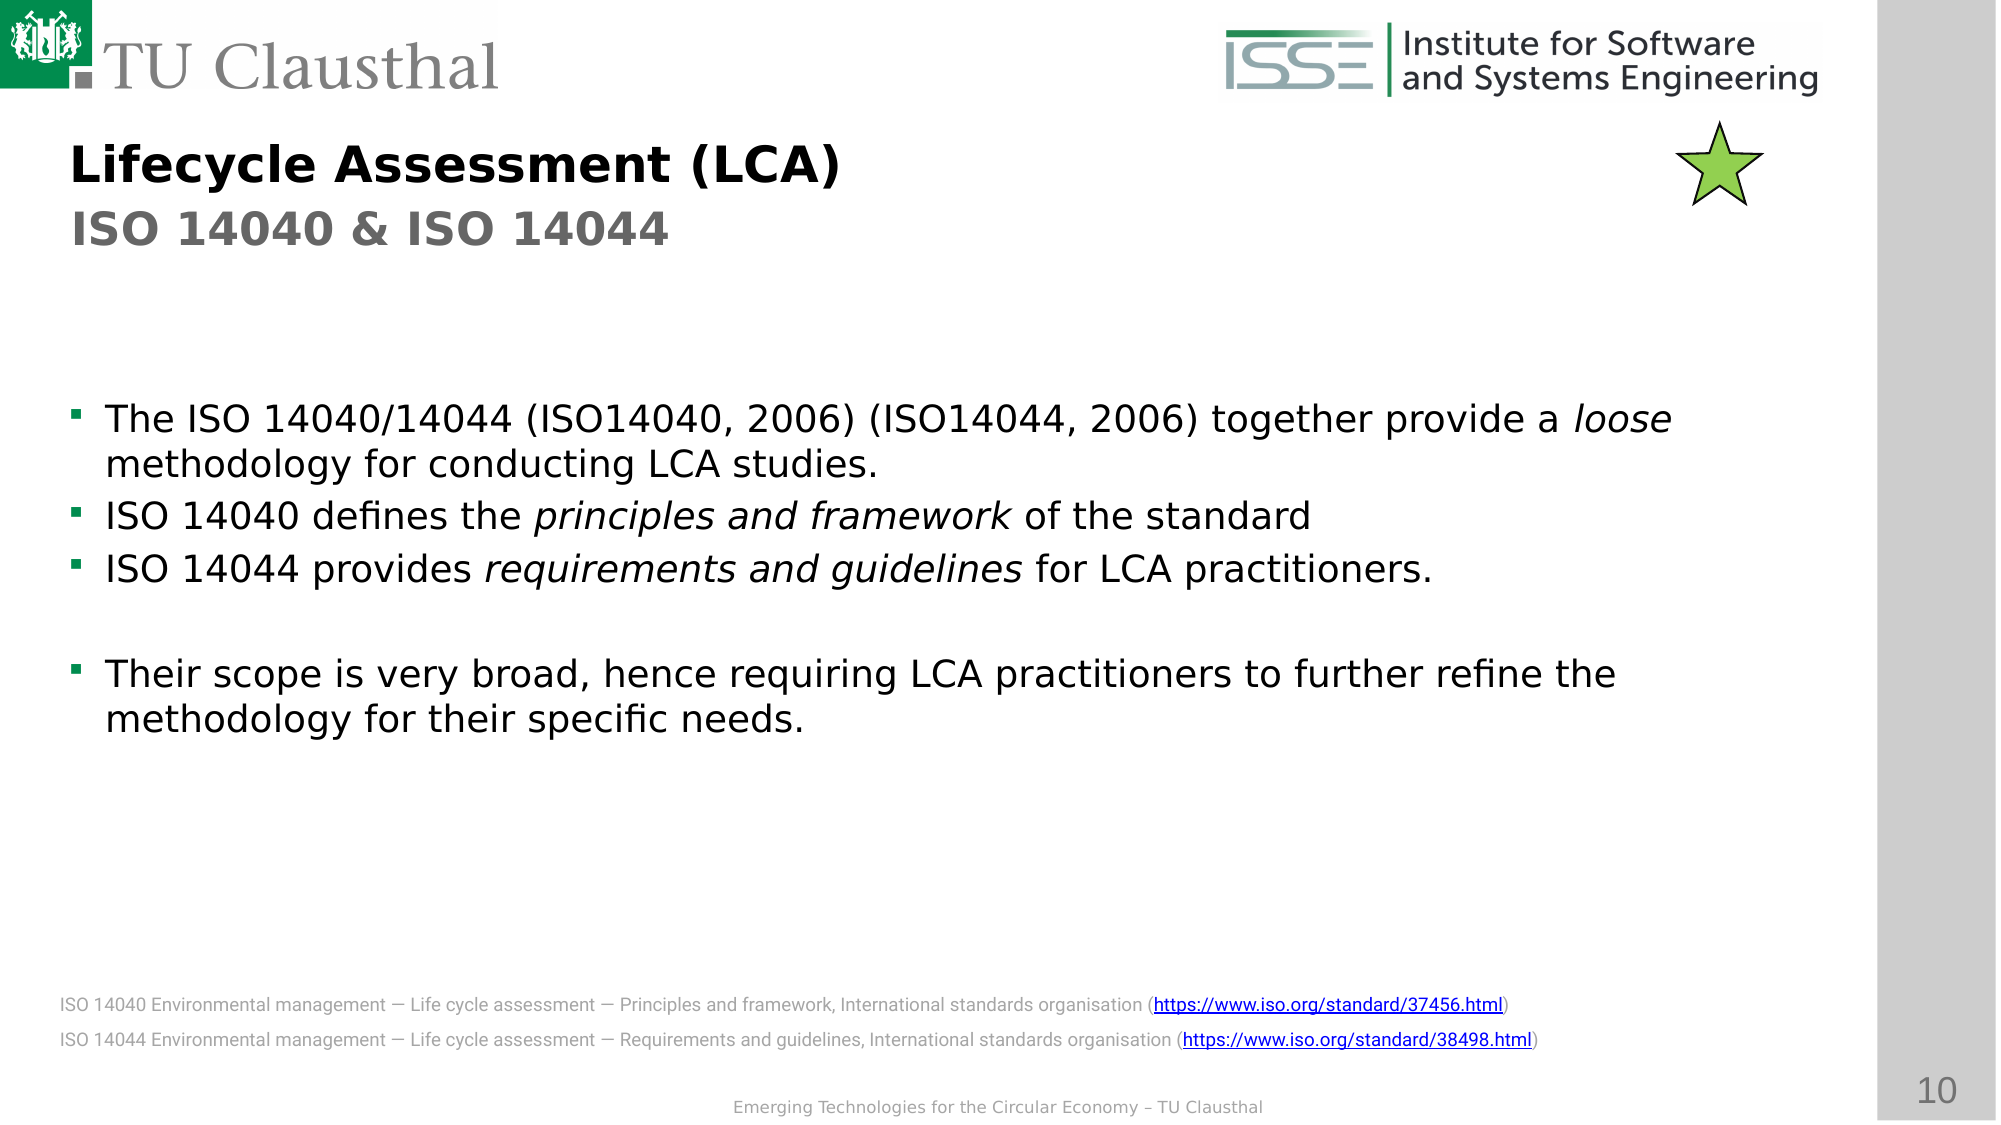

Lifecycle Assessment (LCA)
ISO 14040 & ISO 14044

The ISO 14040/14044 (ISO14040, 2006) (ISO14044, 2006) together provide a loose methodology for conducting LCA studies.
ISO 14040 defines the principles and framework of the standard
ISO 14044 provides requirements and guidelines for LCA practitioners.

Their scope is very broad, hence requiring LCA practitioners to further refine the methodology for their specific needs.

More info on points, percentages, etc. follow on the next slides (Examination)
ISO 14040 Environmental management — Life cycle assessment — Principles and framework, International standards organisation (https://www.iso.org/standard/37456.html)
ISO 14044 Environmental management — Life cycle assessment — Requirements and guidelines, International standards organisation (https://www.iso.org/standard/38498.html)